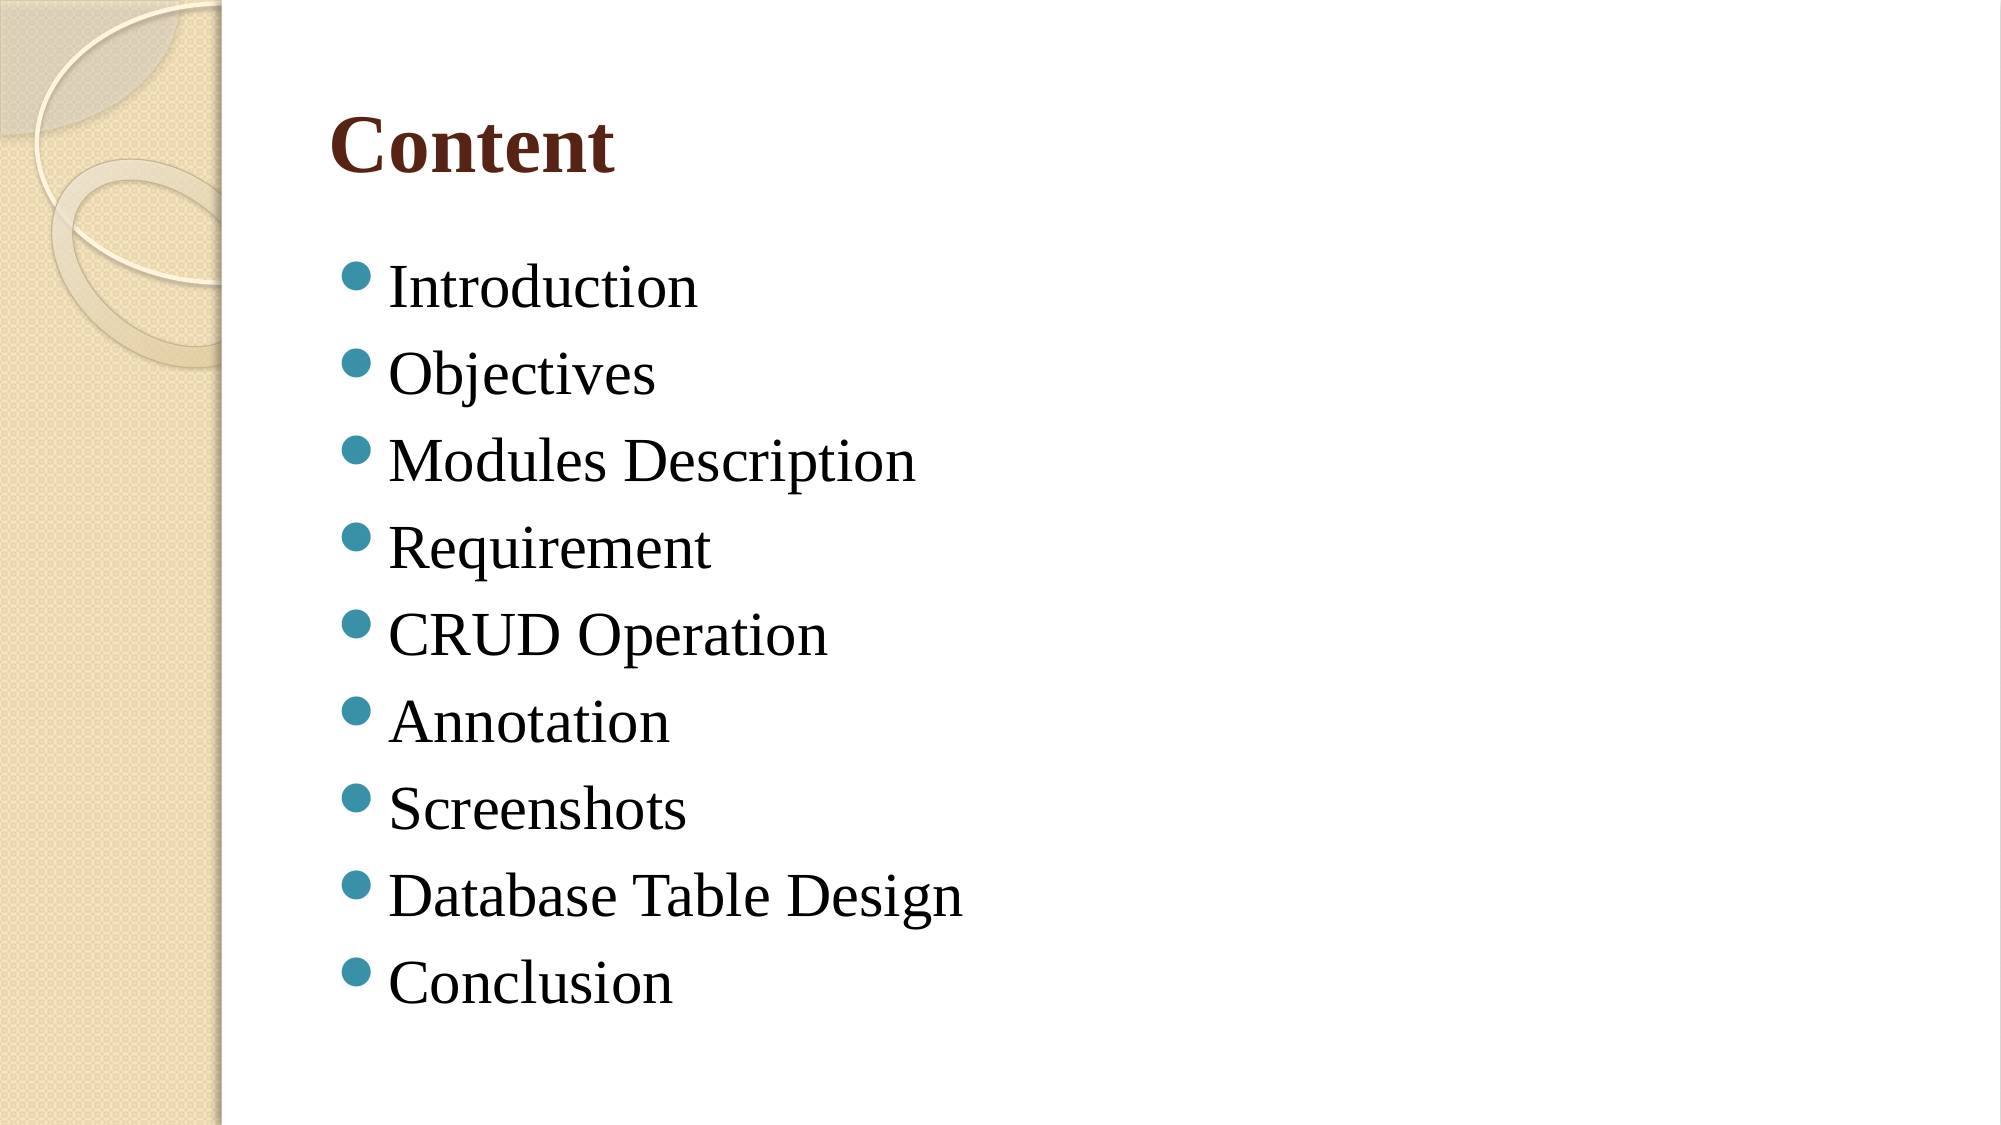

# Content
Introduction
Objectives
Modules Description
Requirement
CRUD Operation
Annotation
Screenshots
Database Table Design
Conclusion